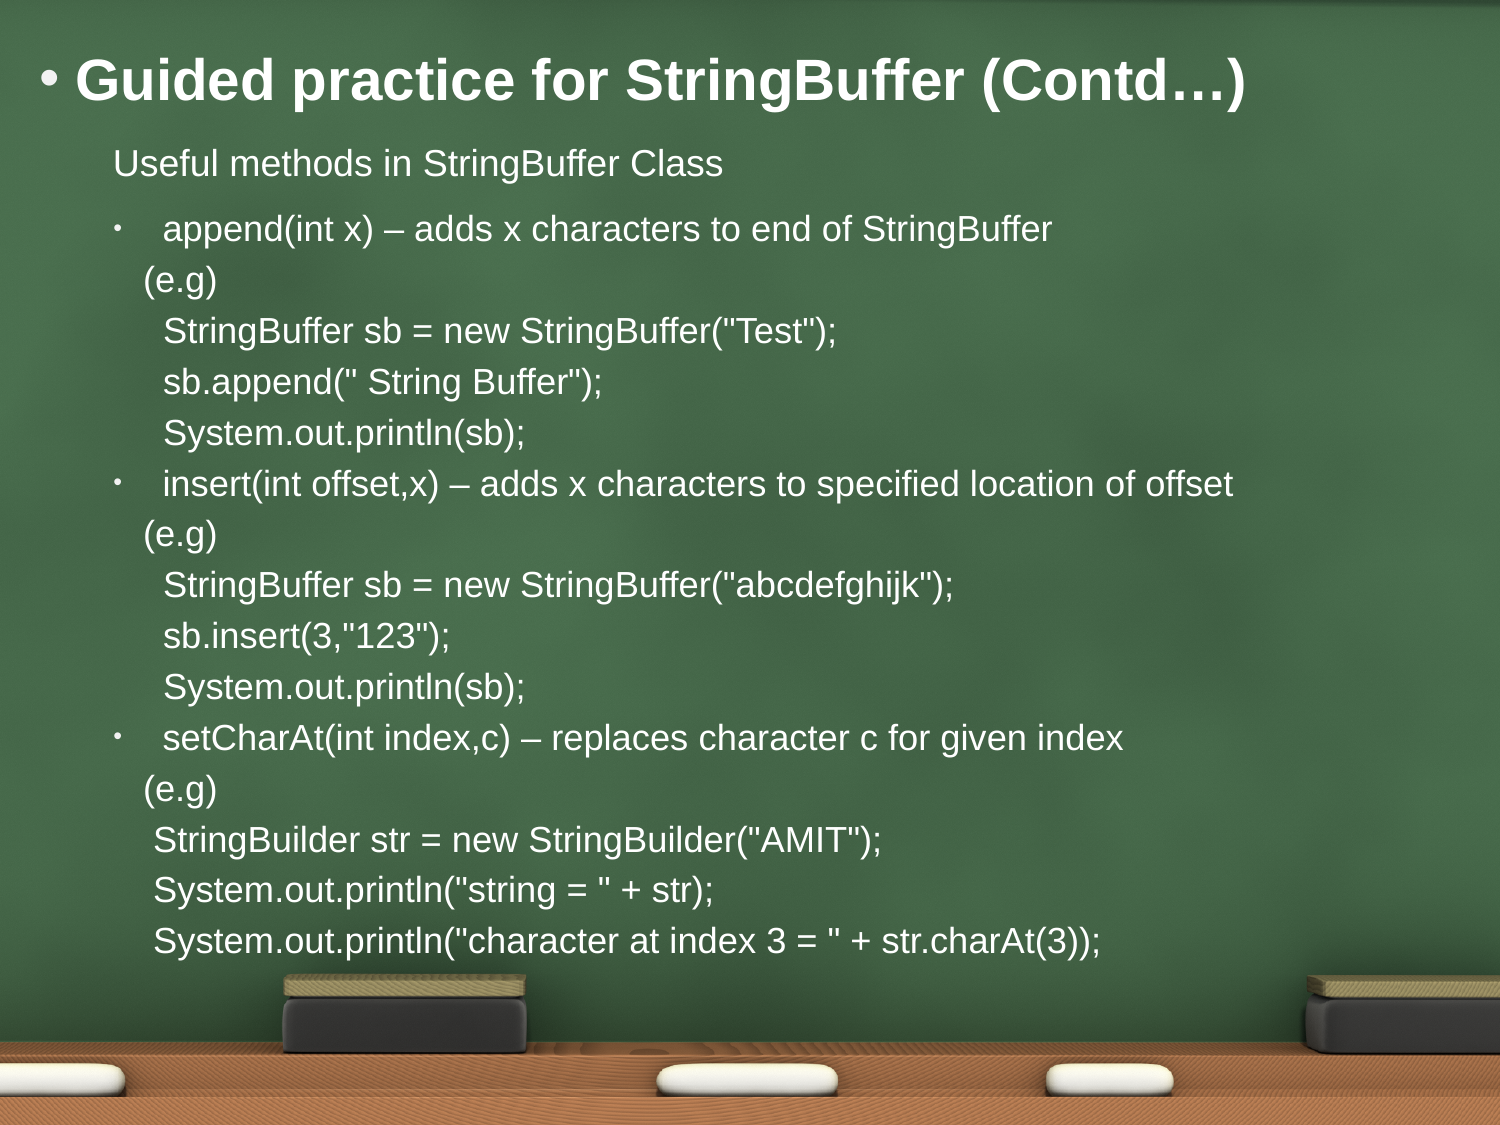

# Guided practice for StringBuffer (Contd…)
Useful methods in StringBuffer Class
append(int x) – adds x characters to end of StringBuffer
   (e.g)
     StringBuffer sb = new StringBuffer("Test");
     sb.append(" String Buffer");
     System.out.println(sb);
insert(int offset,x) – adds x characters to specified location of offset
   (e.g)
     StringBuffer sb = new StringBuffer("abcdefghijk");
     sb.insert(3,"123");
     System.out.println(sb);
setCharAt(int index,c) – replaces character c for given index
   (e.g)
    StringBuilder str = new StringBuilder("AMIT");
    System.out.println("string = " + str);
    System.out.println("character at index 3 = " + str.charAt(3));